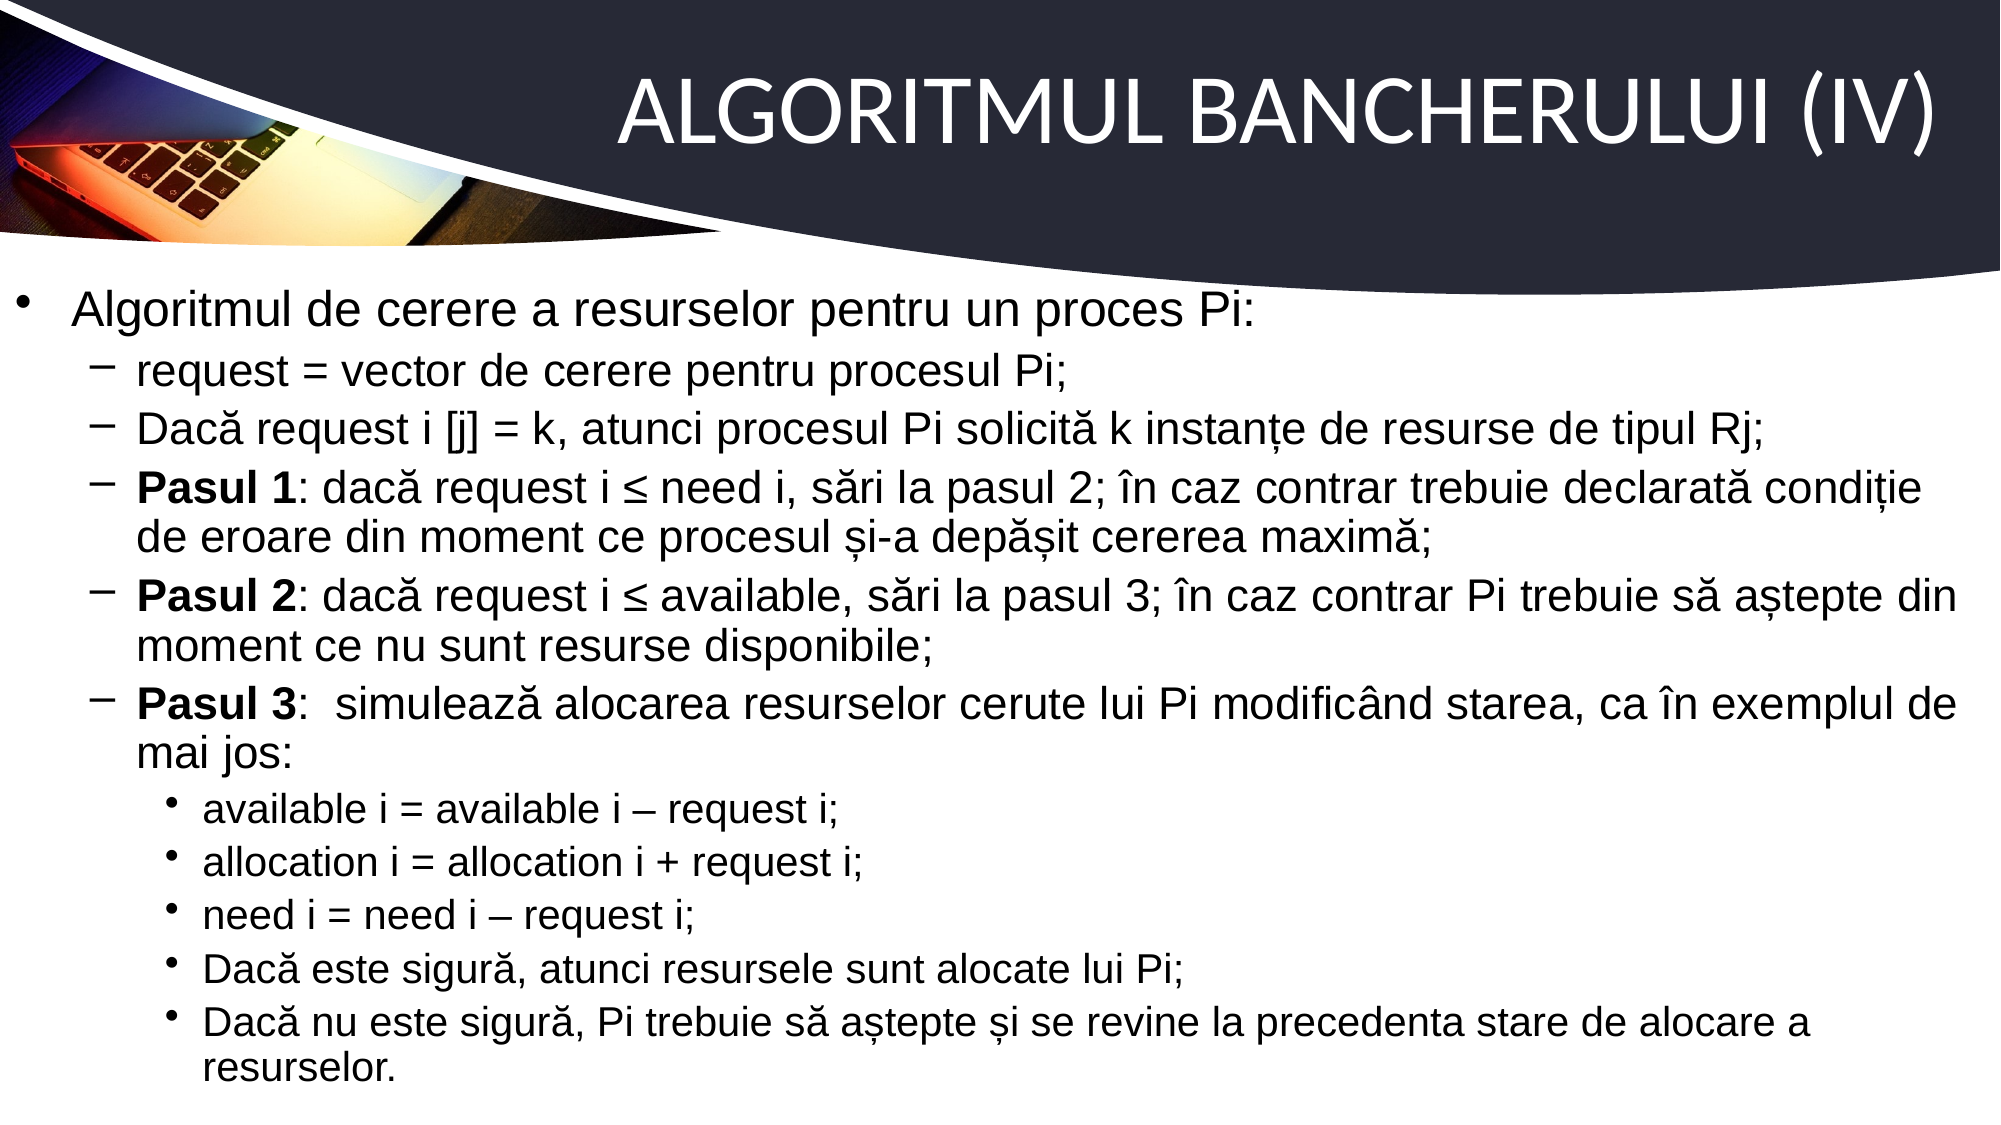

# Algoritmul bancherului (IV)
Algoritmul de cerere a resurselor pentru un proces Pi:
request = vector de cerere pentru procesul Pi;
Dacă request i [j] = k, atunci procesul Pi solicită k instanțe de resurse de tipul Rj;
Pasul 1: dacă request i ≤ need i, sări la pasul 2; în caz contrar trebuie declarată condiție de eroare din moment ce procesul și-a depășit cererea maximă;
Pasul 2: dacă request i ≤ available, sări la pasul 3; în caz contrar Pi trebuie să aștepte din moment ce nu sunt resurse disponibile;
Pasul 3:  simulează alocarea resurselor cerute lui Pi modificând starea, ca în exemplul de mai jos:
available i = available i – request i;
allocation i = allocation i + request i;
need i = need i – request i;
Dacă este sigură, atunci resursele sunt alocate lui Pi;
Dacă nu este sigură, Pi trebuie să aștepte și se revine la precedenta stare de alocare a  resurselor.